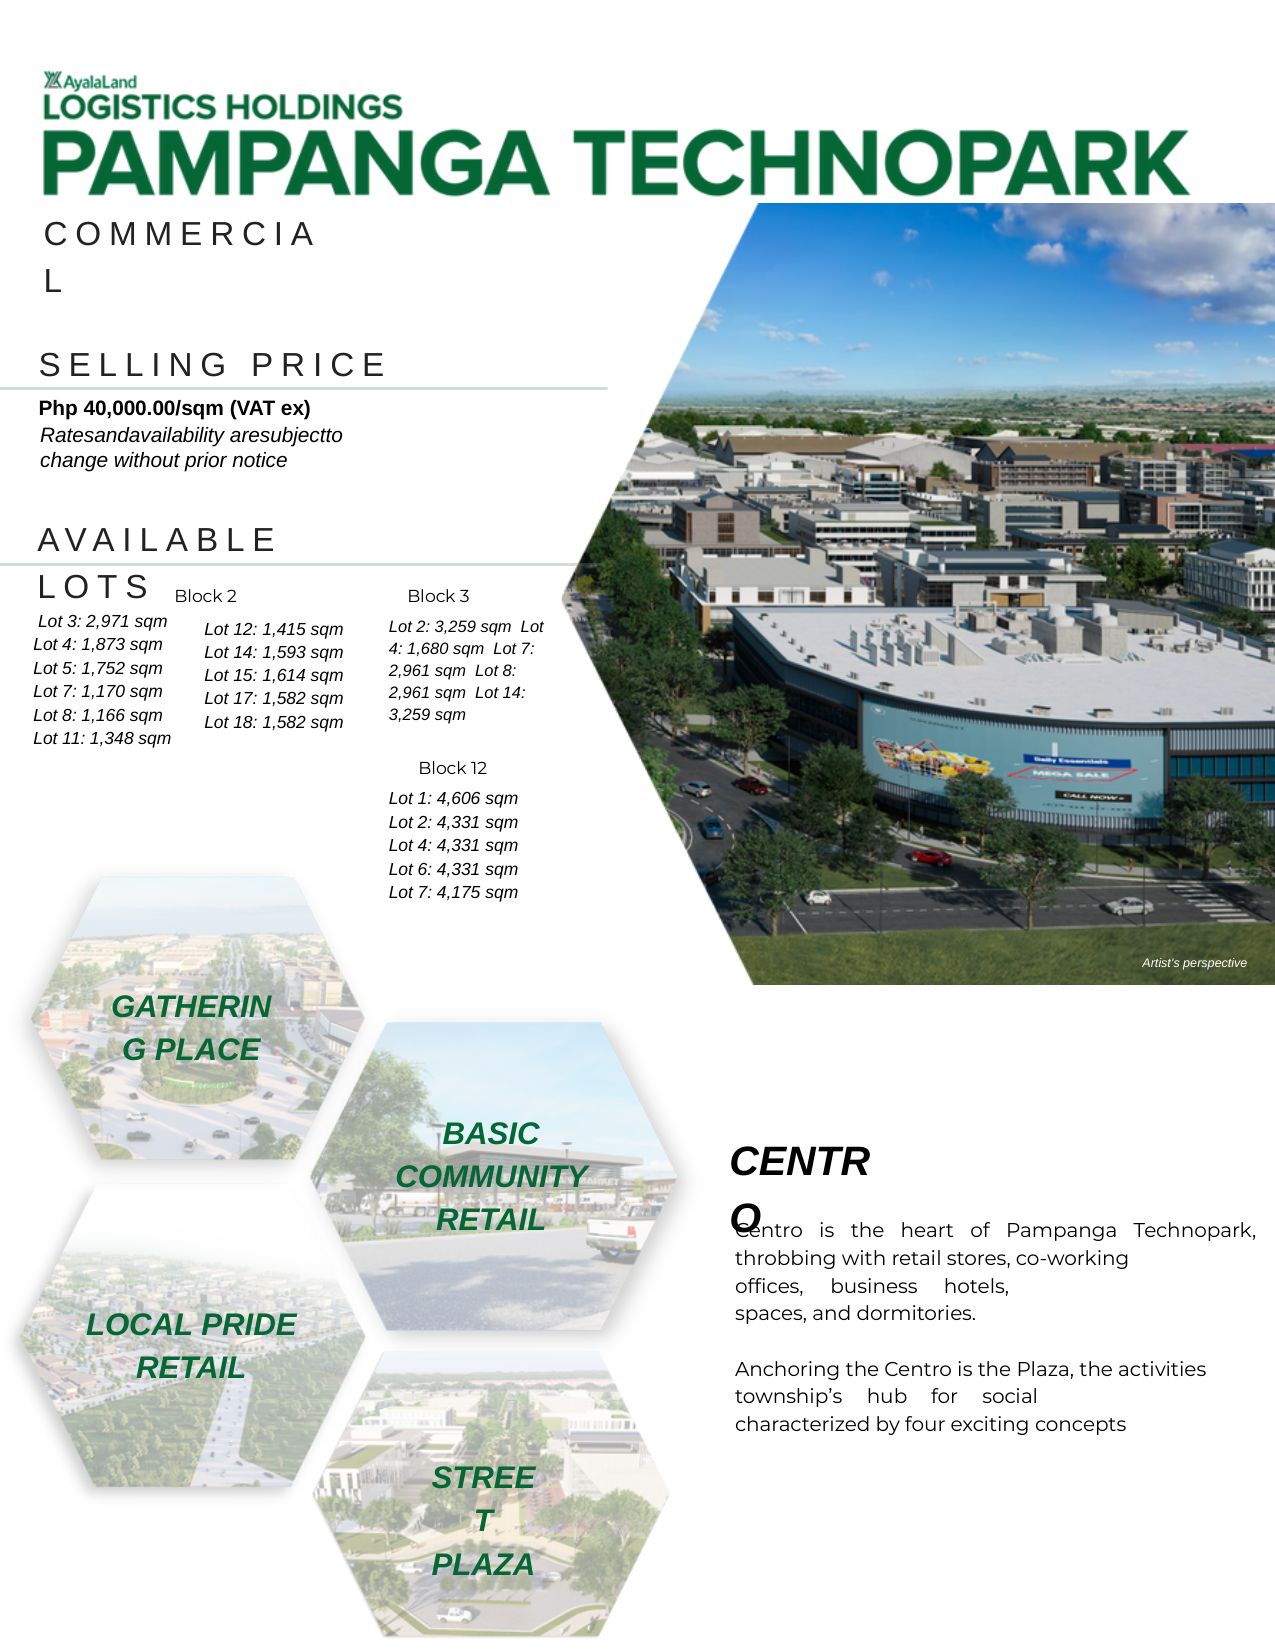

COMMERCIAL
SELLING PRICE

Php 40,000.00/sqm (VAT ex)
Ratesandavailability aresubjectto
change without prior notice

AVAILABLE LOTS

Block 2
Block 3
 Lot 3: 2,971 sqm  Lot 4: 1,873 sqm  Lot 5: 1,752 sqm  Lot 7: 1,170 sqm  Lot 8: 1,166 sqm  Lot 11: 1,348 sqm
Lot 2: 3,259 sqm  Lot 4: 1,680 sqm  Lot 7: 2,961 sqm  Lot 8: 2,961 sqm  Lot 14: 3,259 sqm
Lot 12: 1,415 sqm  Lot 14: 1,593 sqm  Lot 15: 1,614 sqm  Lot 17: 1,582 sqm  Lot 18: 1,582 sqm

Block 12

Lot 1: 4,606 sqm  Lot 2: 4,331 sqm  Lot 4: 4,331 sqm  Lot 6: 4,331 sqm  Lot 7: 4,175 sqm

Artist's perspective
GATHERING PLACE

BASIC COMMUNITY RETAIL
CENTRO

Centro is the heart of Pampanga Technopark, throbbing with retail stores, co-working
offices,
business
hotels,
spaces, and dormitories.
LOCAL PRIDE RETAIL

Anchoring the Centro is the Plaza, the activities
township’s
hub
for
social
characterized by four exciting concepts
STREET PLAZA